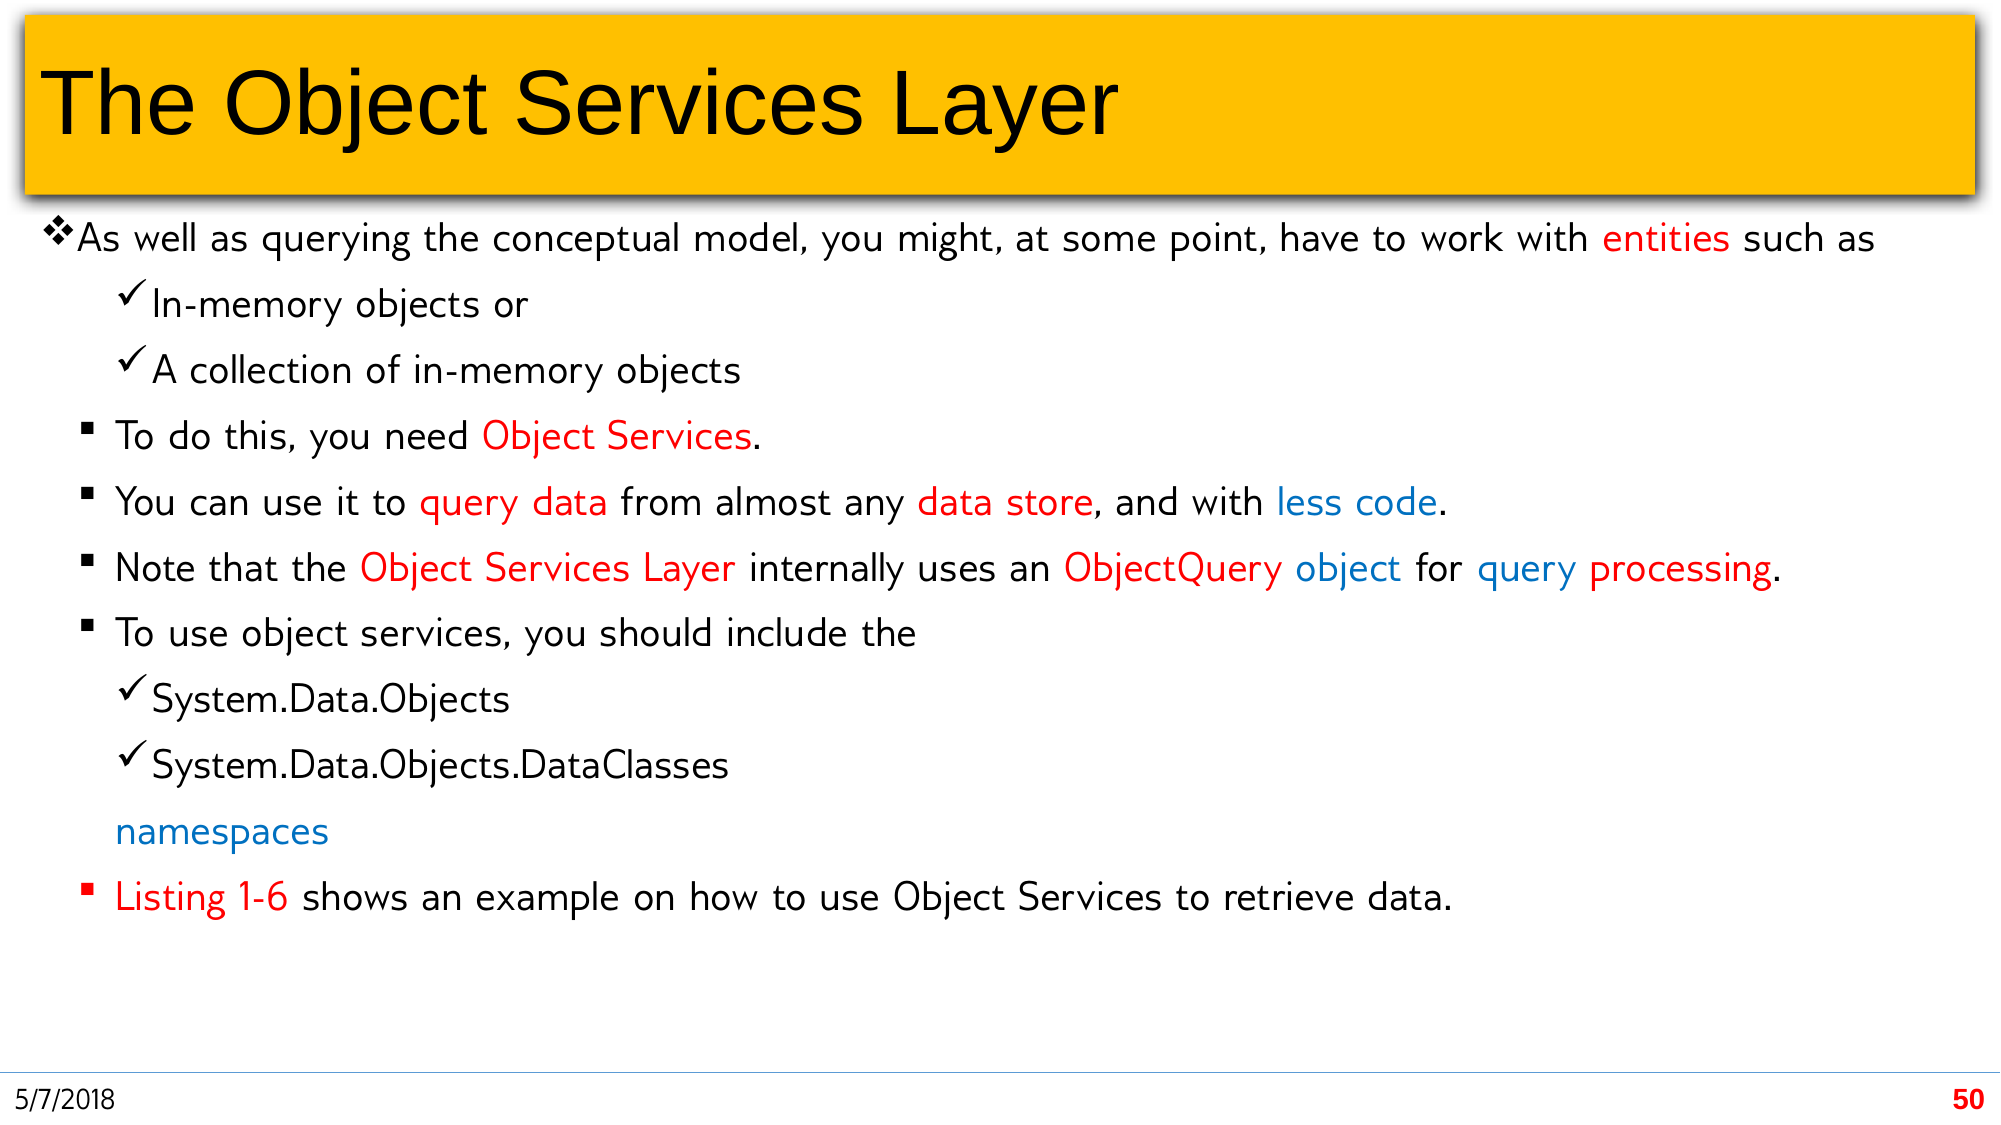

# The Object Services Layer
As well as querying the conceptual model, you might, at some point, have to work with entities such as
In-memory objects or
A collection of in-memory objects
To do this, you need Object Services.
You can use it to query data from almost any data store, and with less code.
Note that the Object Services Layer internally uses an ObjectQuery object for query processing.
To use object services, you should include the
System.Data.Objects
System.Data.Objects.DataClasses
namespaces
Listing 1-6 shows an example on how to use Object Services to retrieve data.
5/7/2018
50